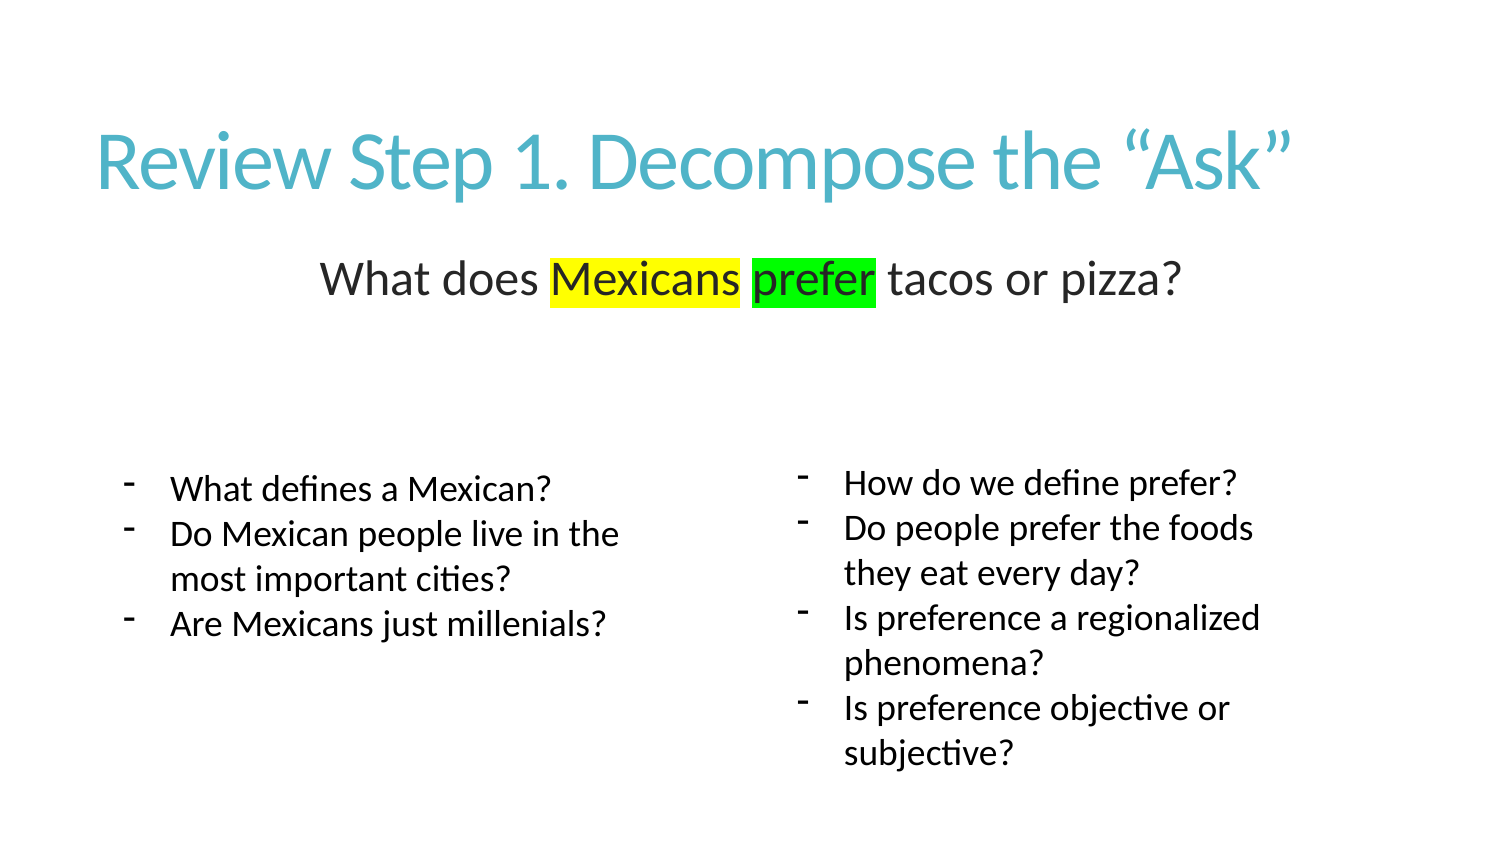

# Review Step 1. Decompose the “Ask”
What does Mexicans prefer tacos or pizza?
How do we define prefer?
Do people prefer the foods they eat every day?
Is preference a regionalized phenomena?
Is preference objective or subjective?

What defines a Mexican?
Do Mexican people live in the most important cities?
Are Mexicans just millenials?